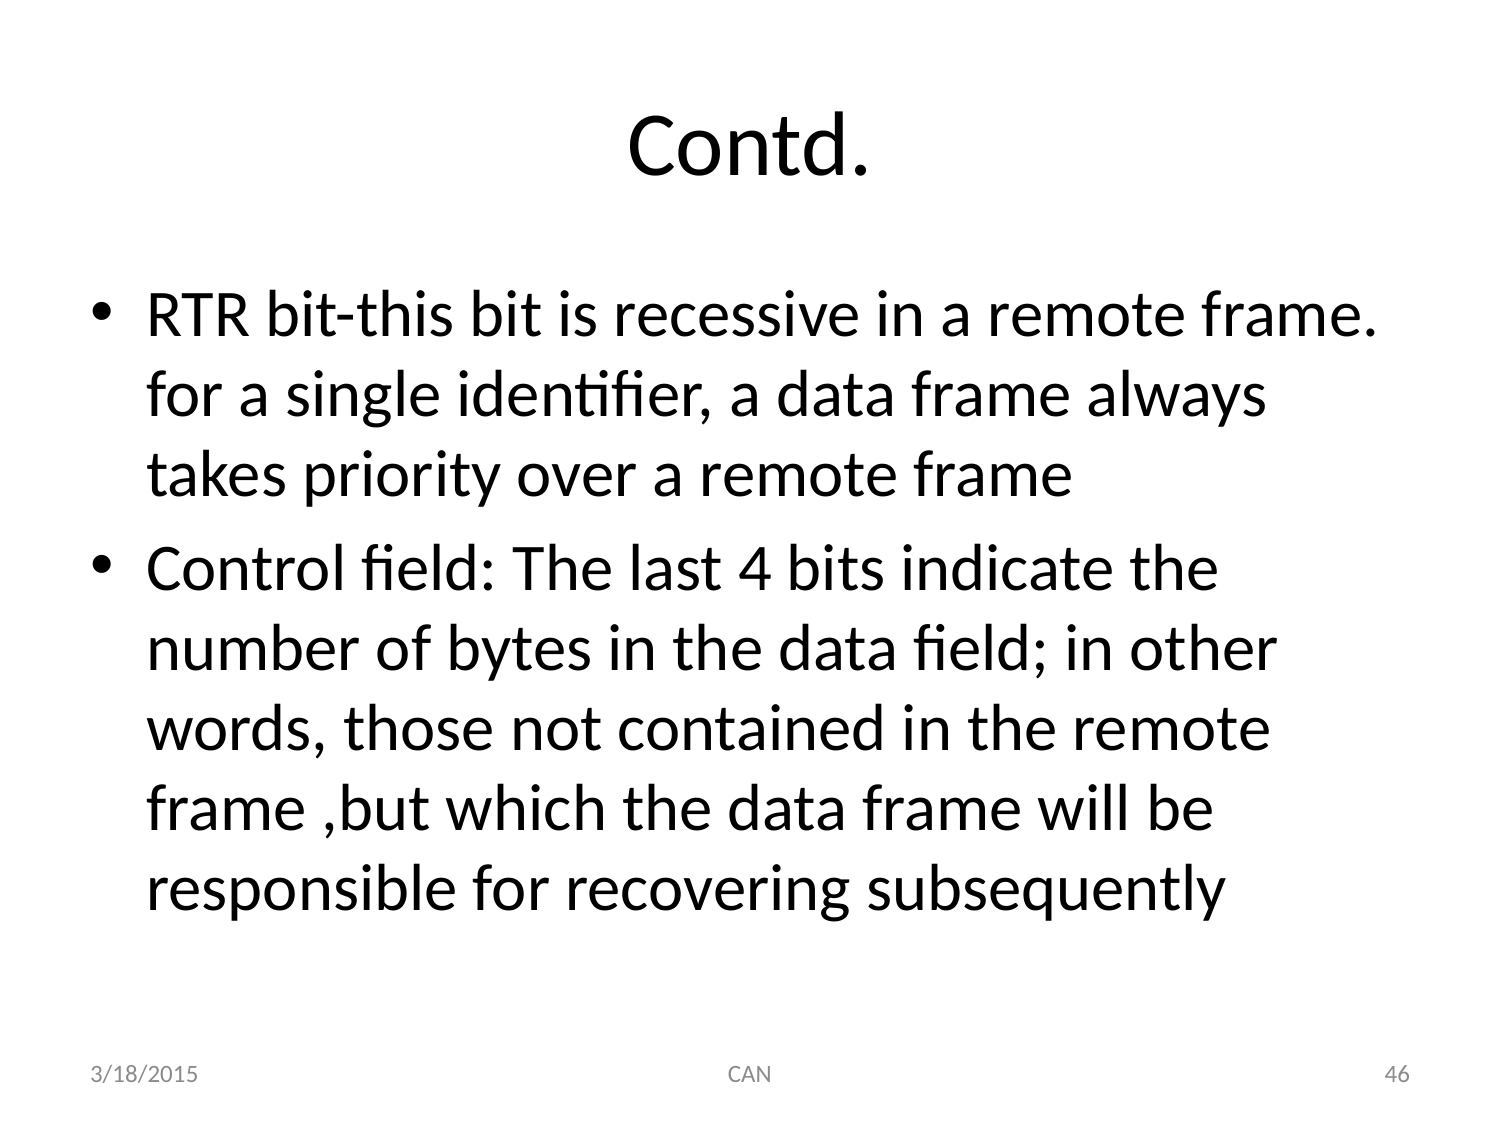

# Contd.
RTR bit-this bit is recessive in a remote frame. for a single identifier, a data frame always takes priority over a remote frame
Control field: The last 4 bits indicate the number of bytes in the data field; in other words, those not contained in the remote frame ,but which the data frame will be responsible for recovering subsequently
3/18/2015
CAN
46